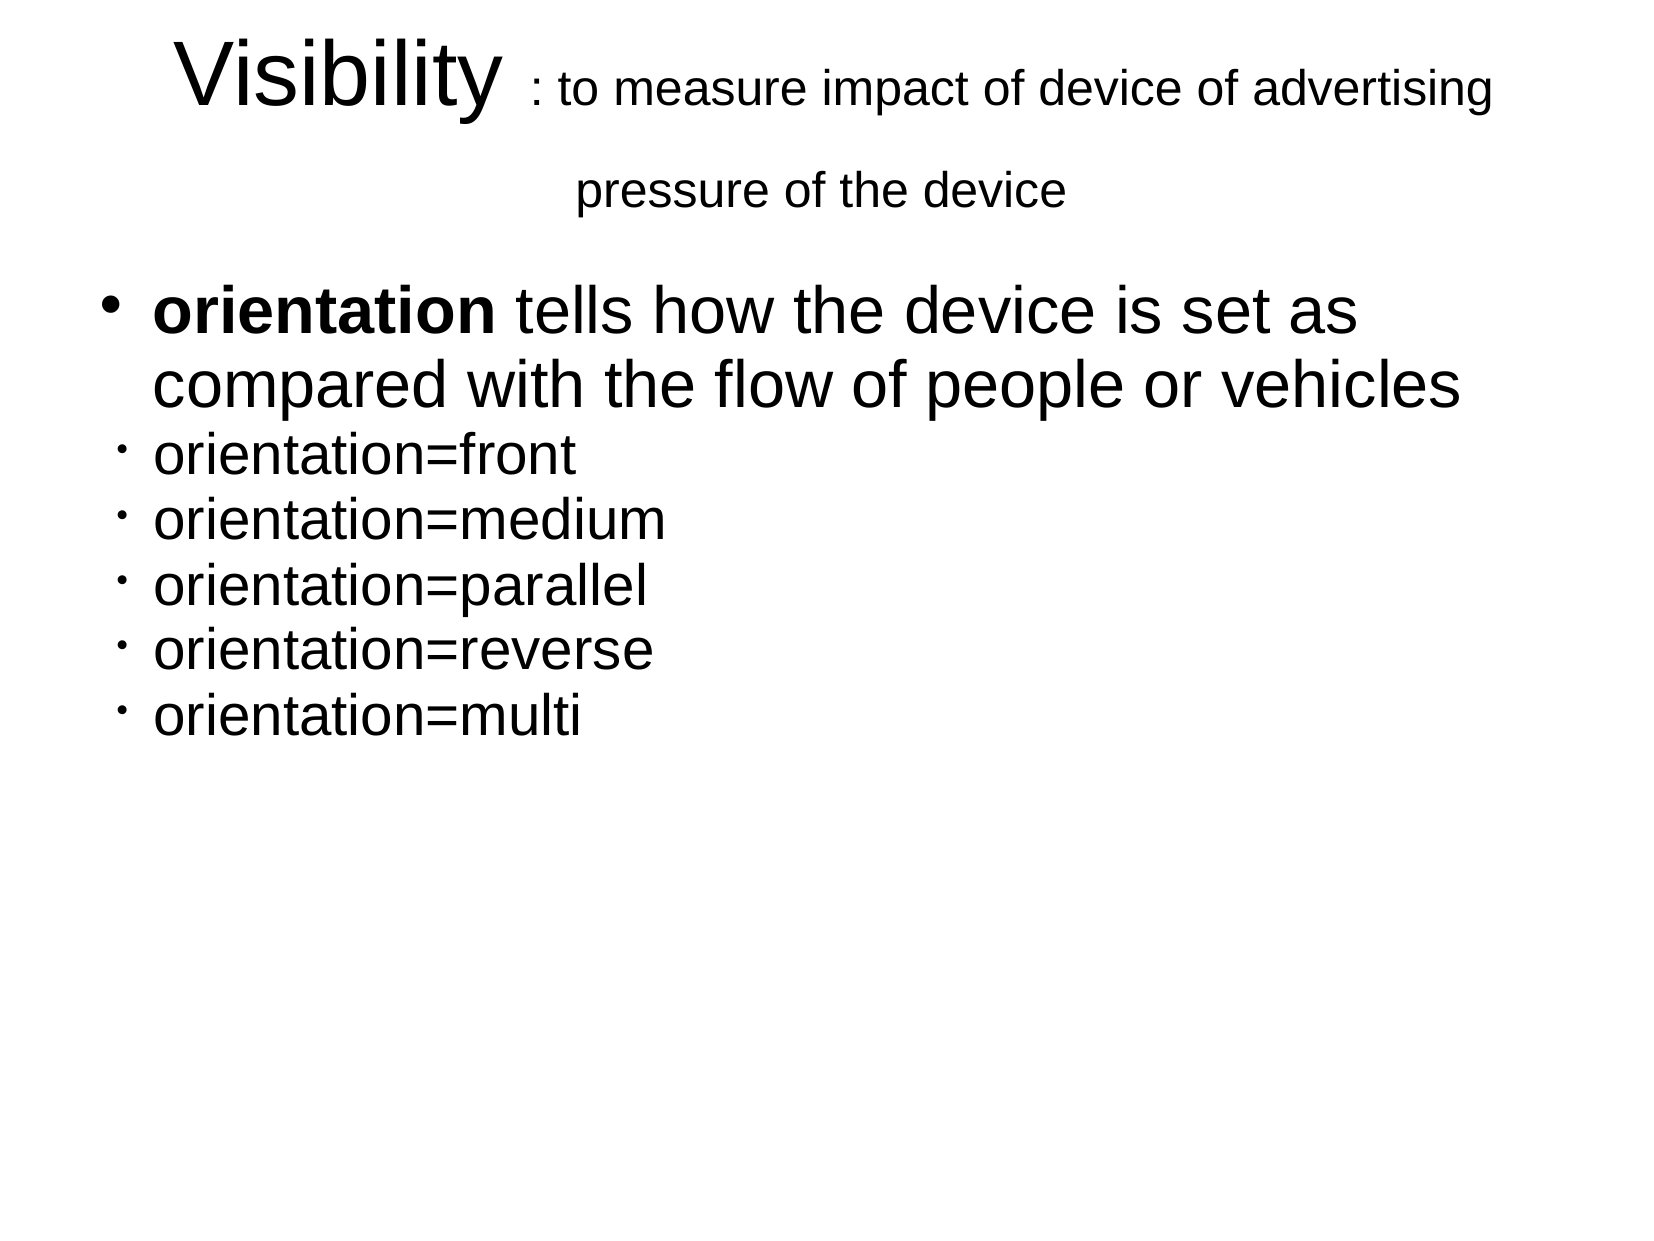

Visibility : to measure impact of device of advertising pressure of the device

orientation tells how the device is set as compared with the flow of people or vehicles
orientation=front
orientation=medium
orientation=parallel
orientation=reverse
orientation=multi